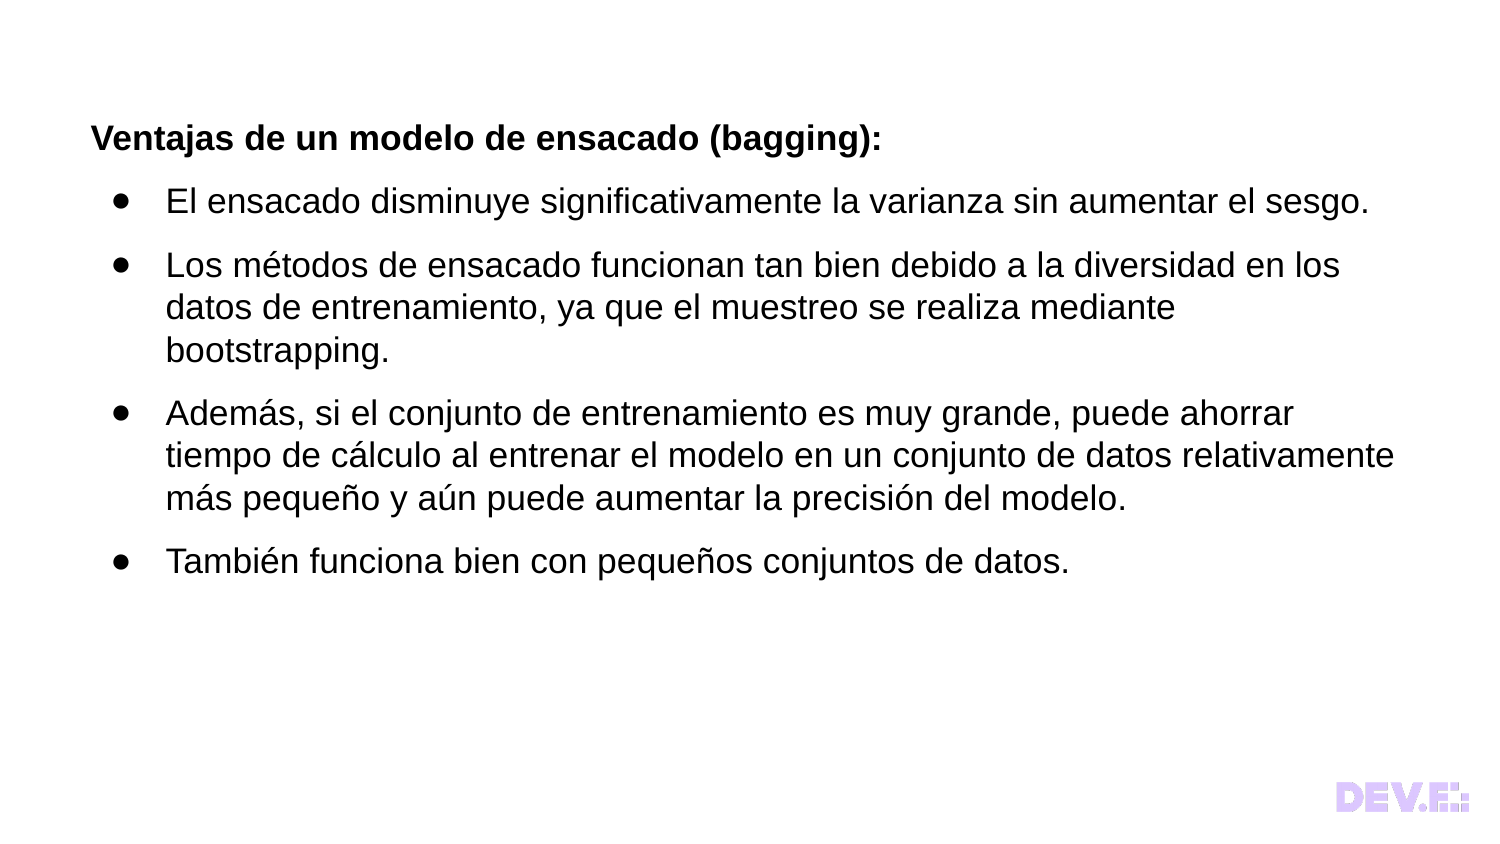

Ventajas de un modelo de ensacado (bagging):
El ensacado disminuye significativamente la varianza sin aumentar el sesgo.
Los métodos de ensacado funcionan tan bien debido a la diversidad en los datos de entrenamiento, ya que el muestreo se realiza mediante bootstrapping.
Además, si el conjunto de entrenamiento es muy grande, puede ahorrar tiempo de cálculo al entrenar el modelo en un conjunto de datos relativamente más pequeño y aún puede aumentar la precisión del modelo.
También funciona bien con pequeños conjuntos de datos.